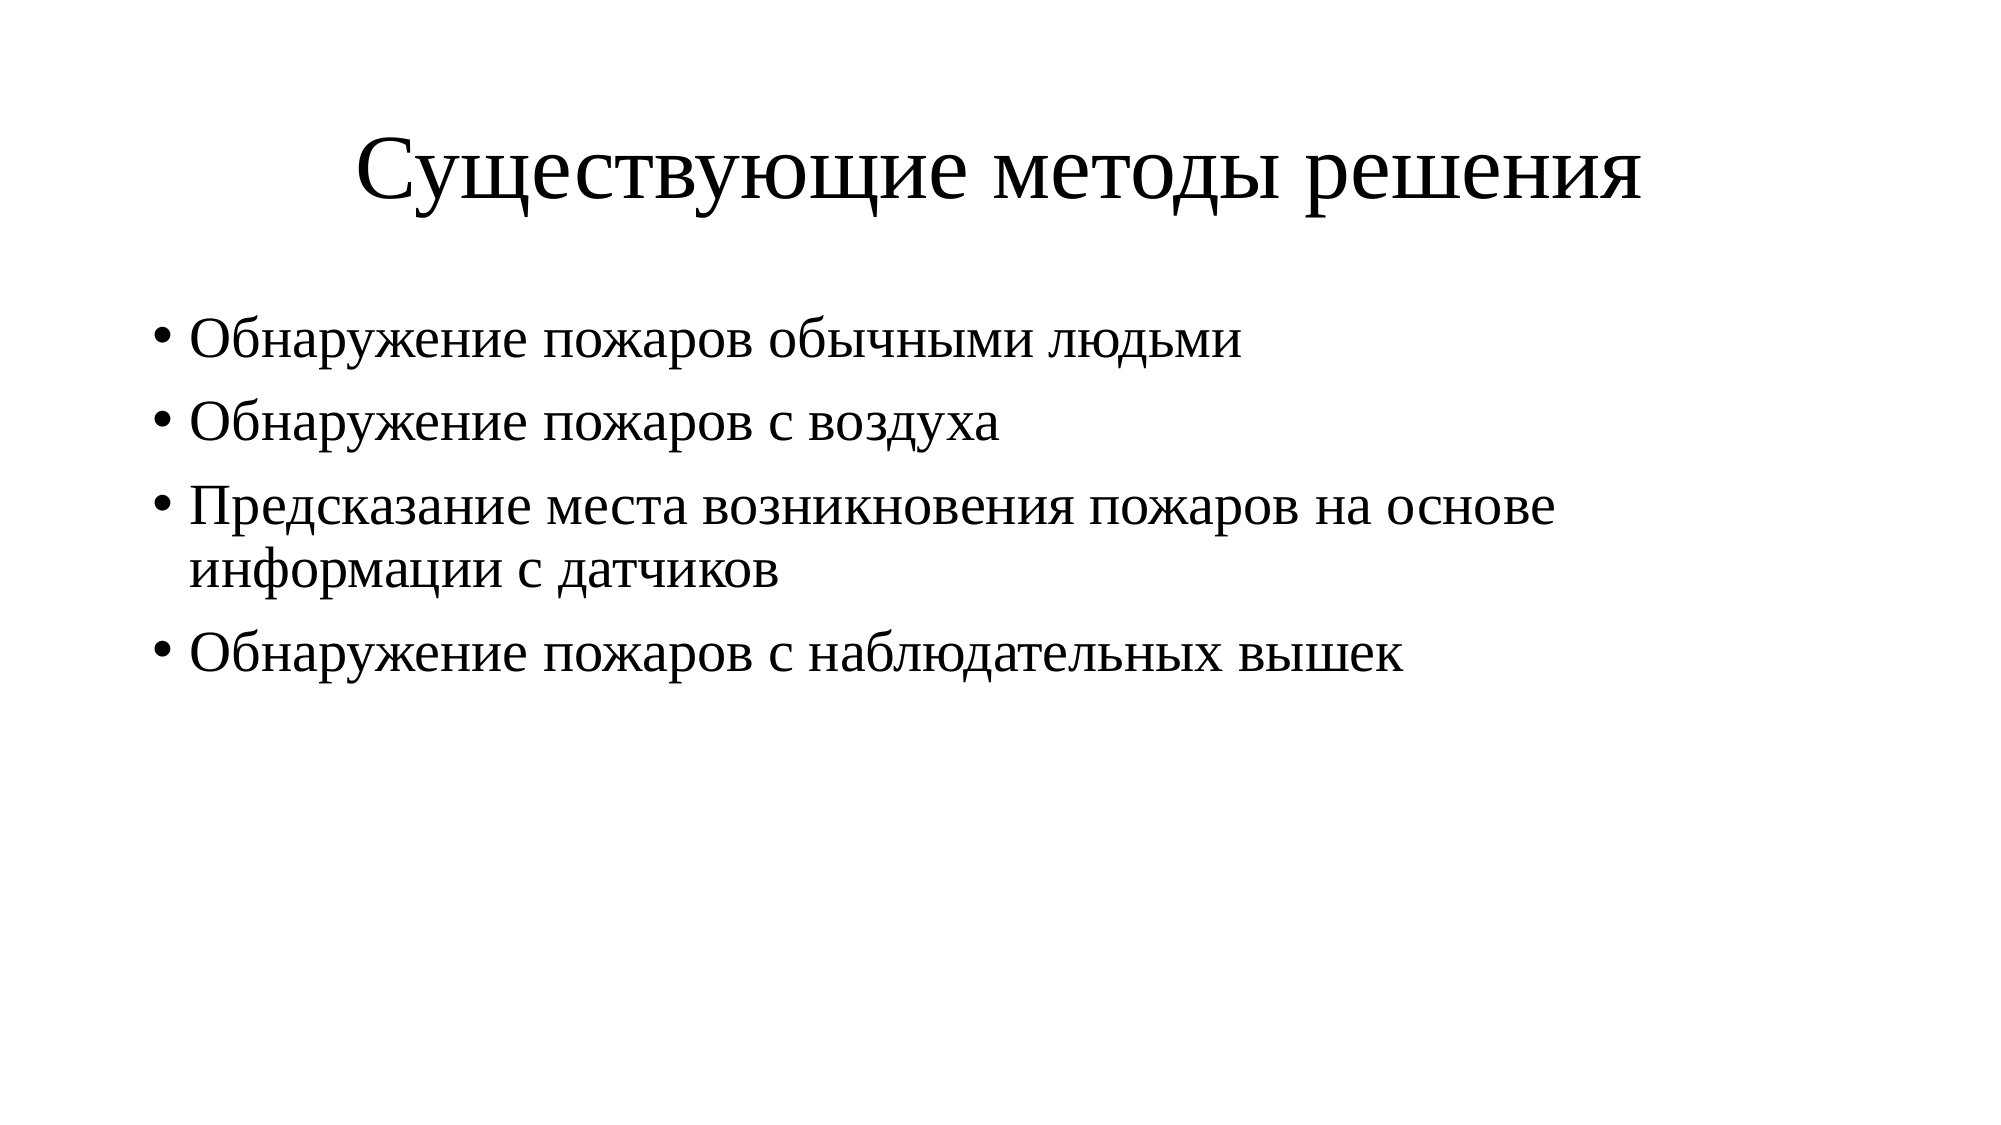

# Существующие методы решения
Обнаружение пожаров обычными людьми
Обнаружение пожаров с воздуха
Предсказание места возникновения пожаров на основе информации с датчиков
Обнаружение пожаров с наблюдательных вышек